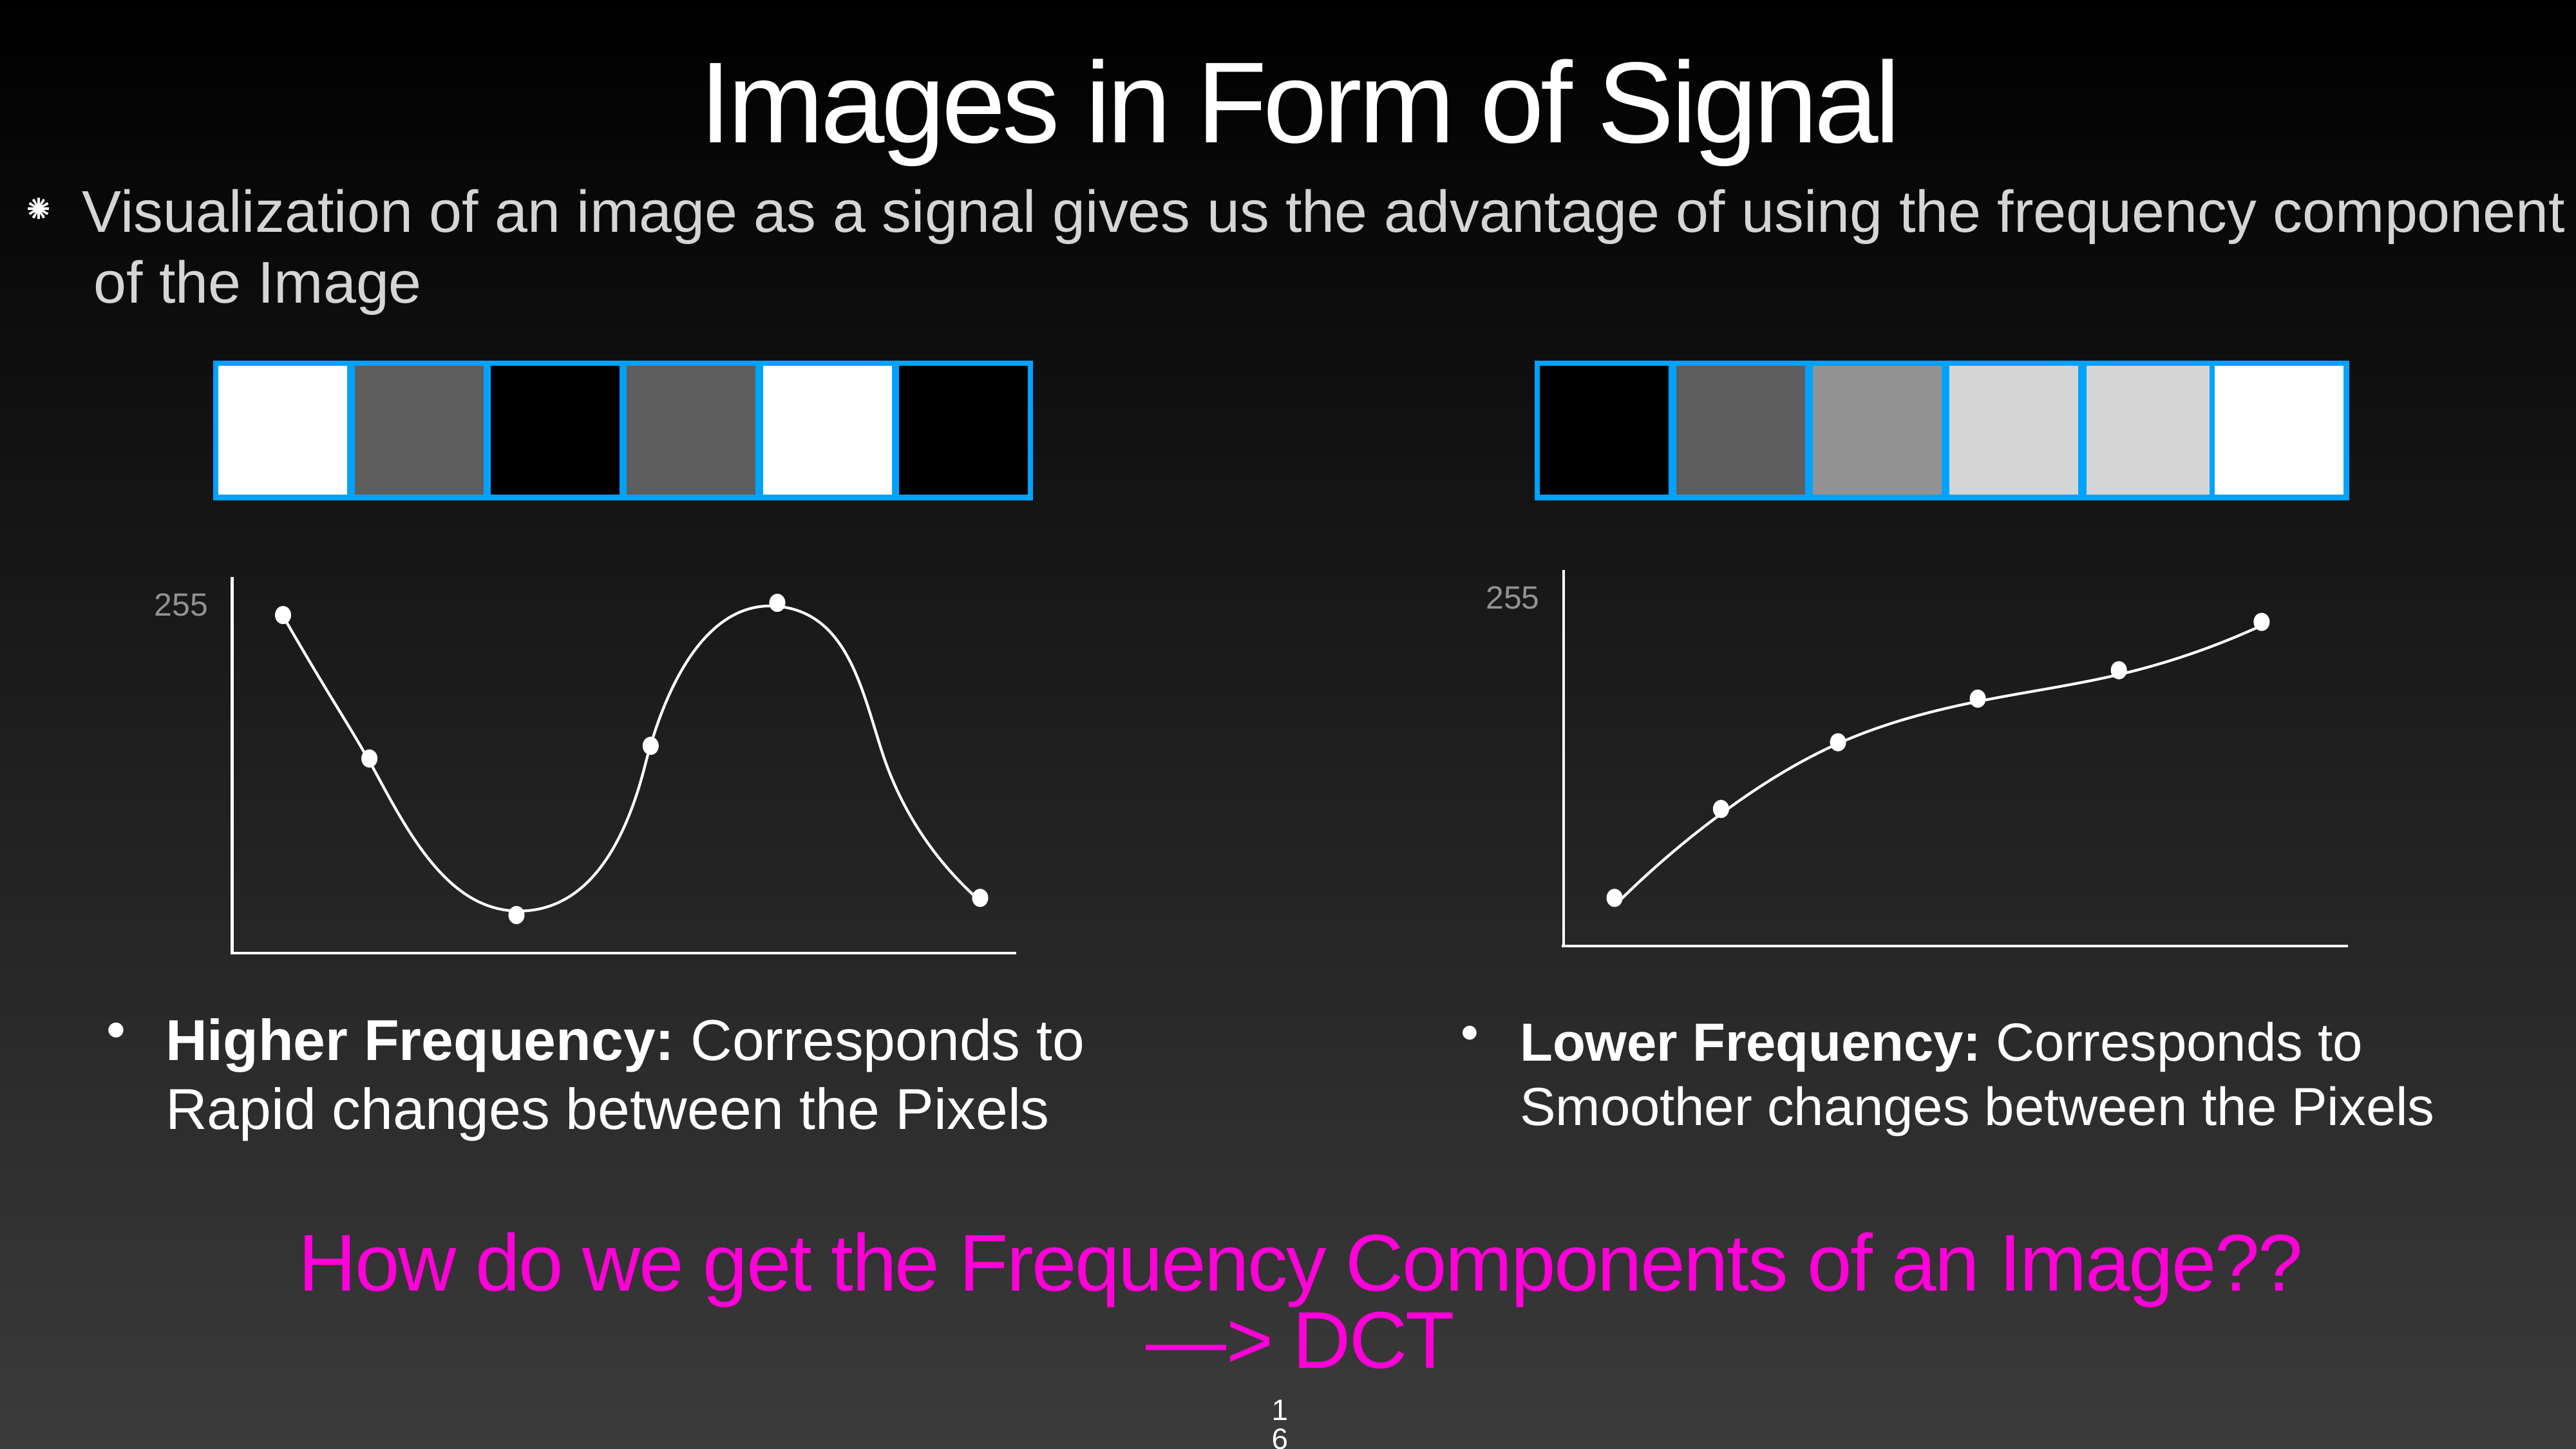

# Images in Form of Signal
Visualization of an image as a signal gives us the advantage of using the frequency component
    of the Image

255

255

Higher Frequency: Corresponds to Rapid changes between the Pixels
Lower Frequency: Corresponds to Smoother changes between the Pixels
How do we get the Frequency Components of an Image??
—> DCT
16